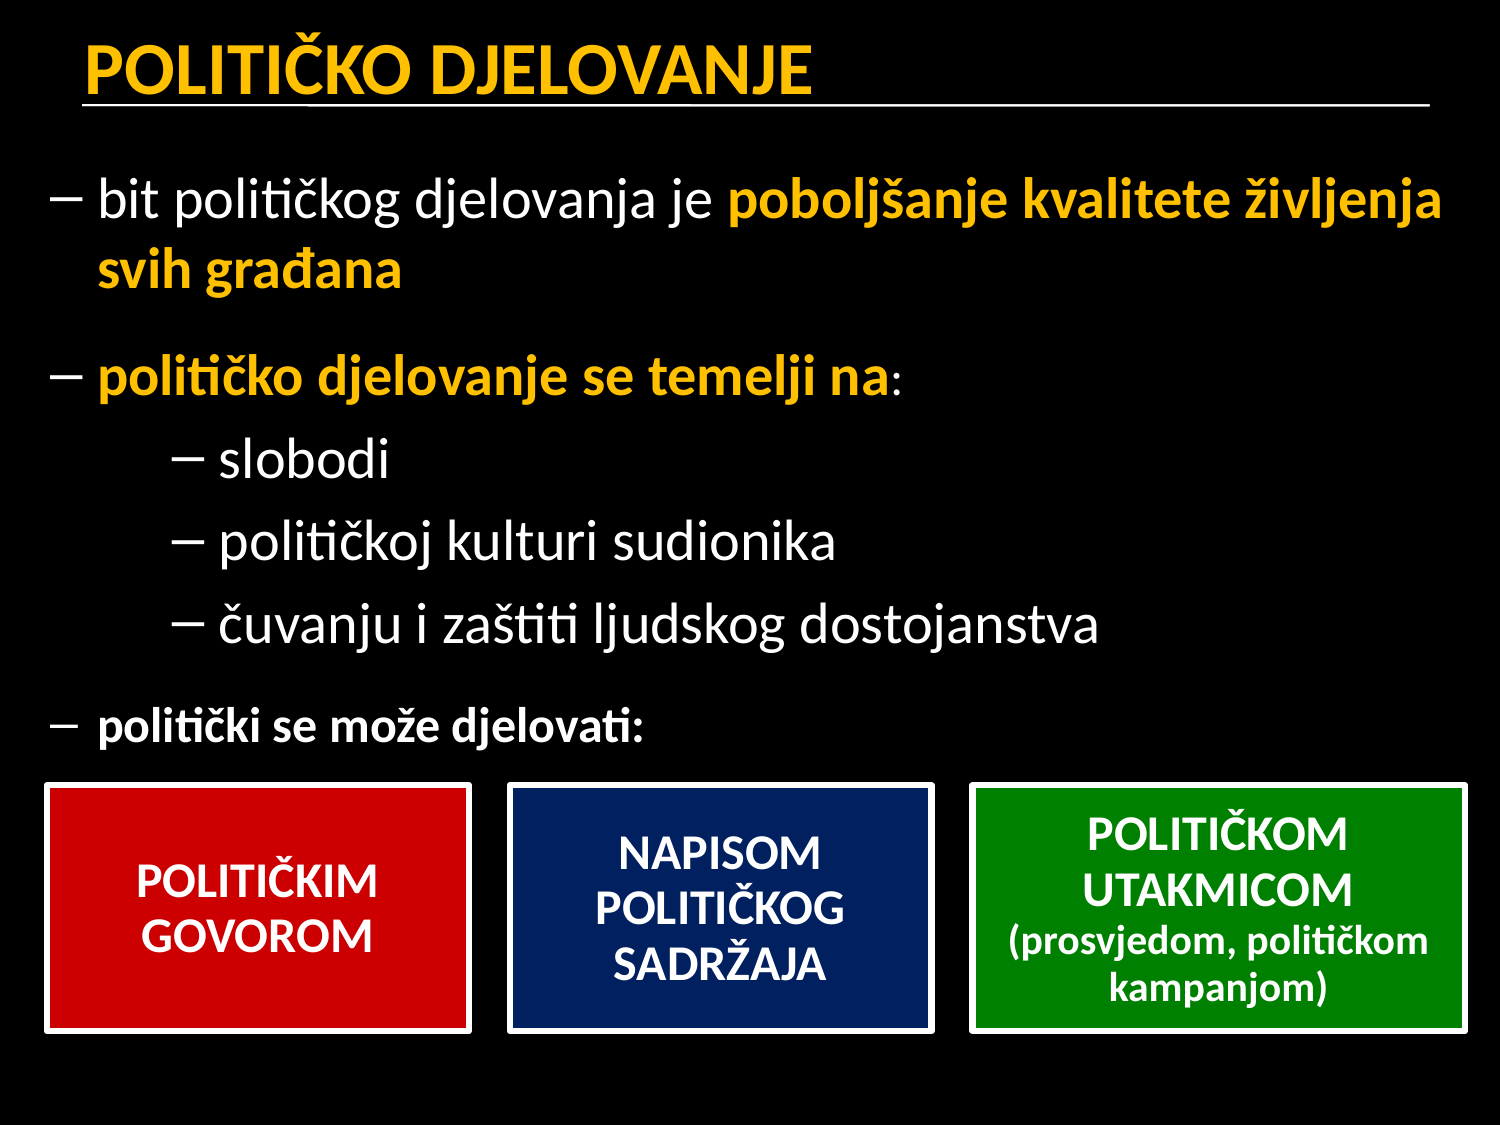

# POLITIČKO DJELOVANJE
bit političkog djelovanja je poboljšanje kvalitete življenja svih građana
političko djelovanje se temelji na:
slobodi
političkoj kulturi sudionika
čuvanju i zaštiti ljudskog dostojanstva
politički se može djelovati:
POLITIČKIM GOVOROM
NAPISOM POLITIČKOG SADRŽAJA
POLITIČKOM UTAKMICOM (prosvjedom, političkom kampanjom)